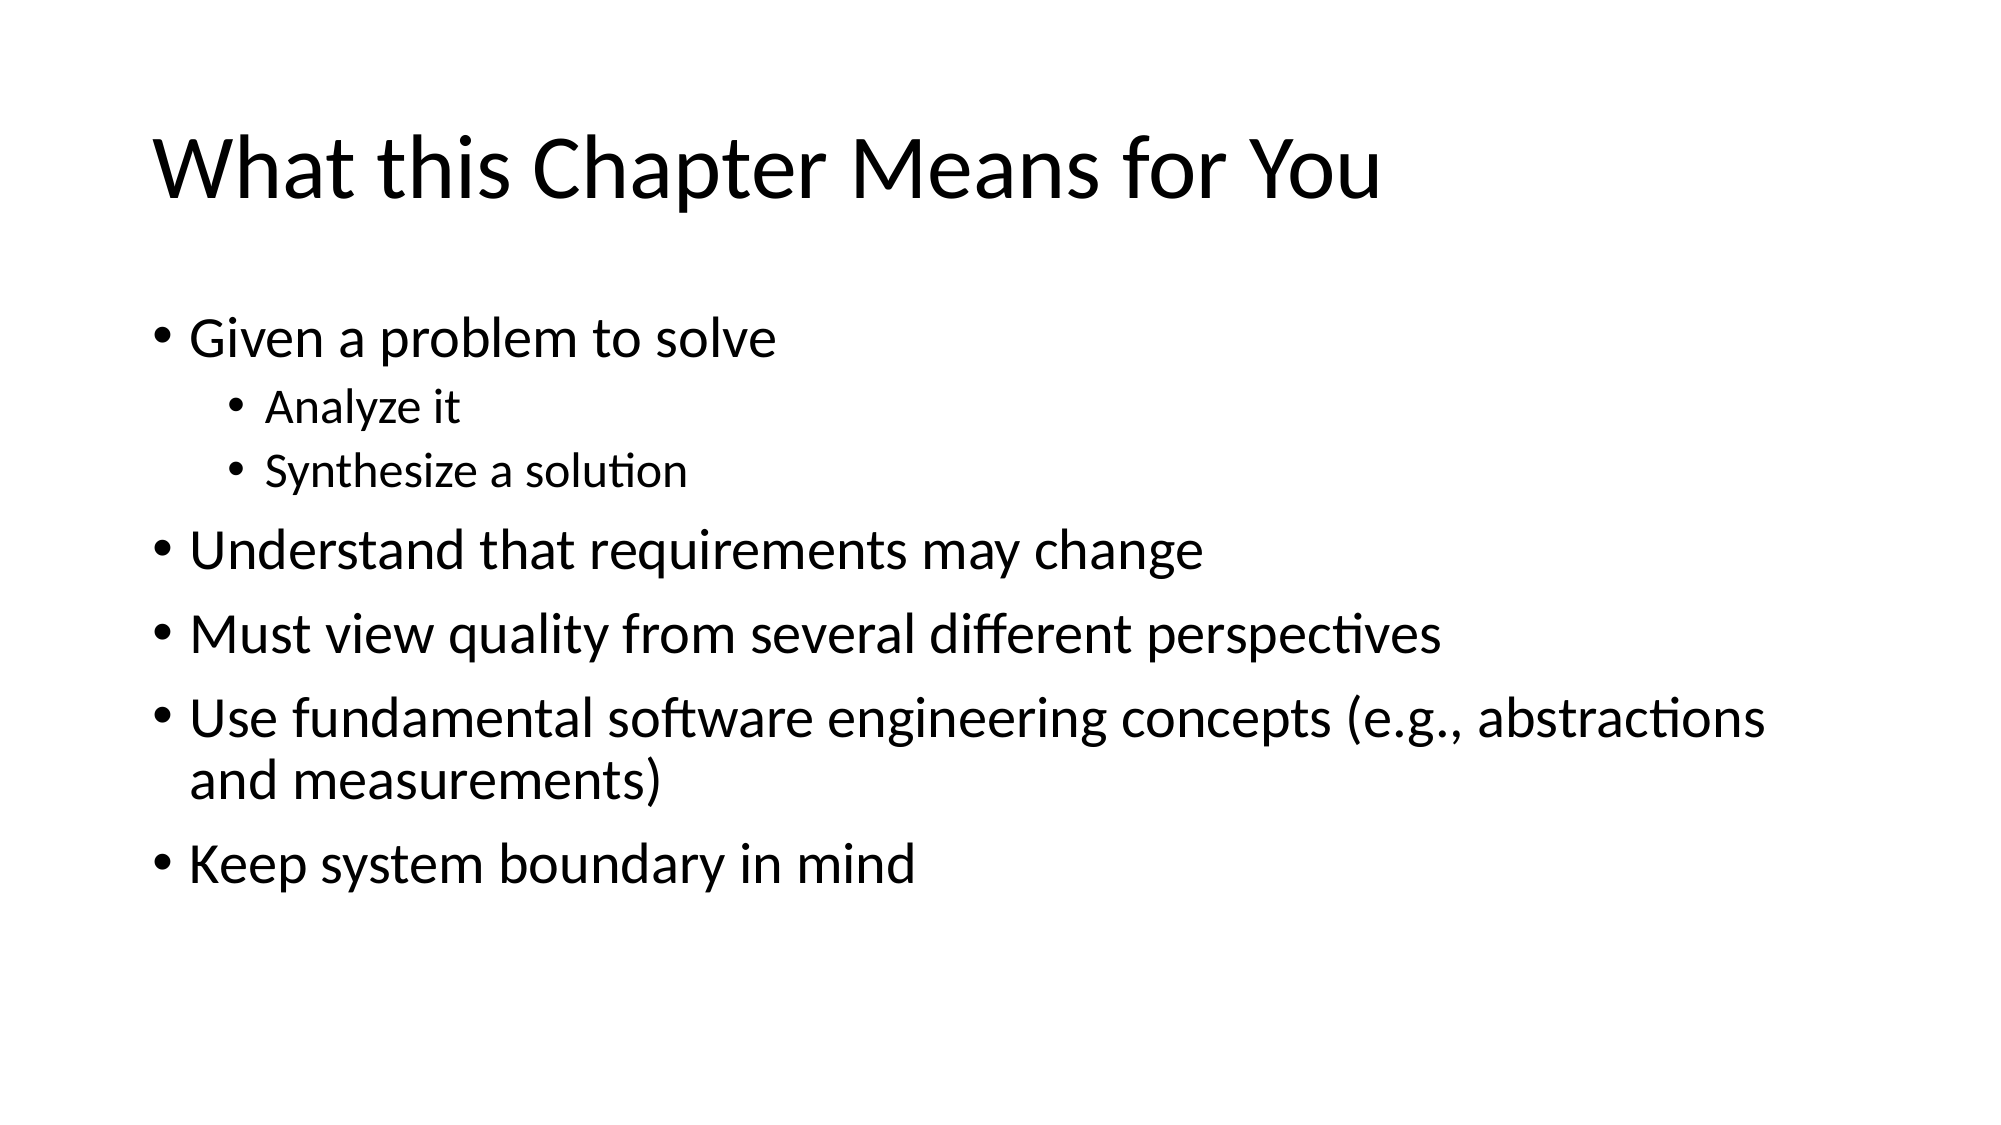

# What this Chapter Means for You
Given a problem to solve
Analyze it
Synthesize a solution
Understand that requirements may change
Must view quality from several different perspectives
Use fundamental software engineering concepts (e.g., abstractions and measurements)
Keep system boundary in mind